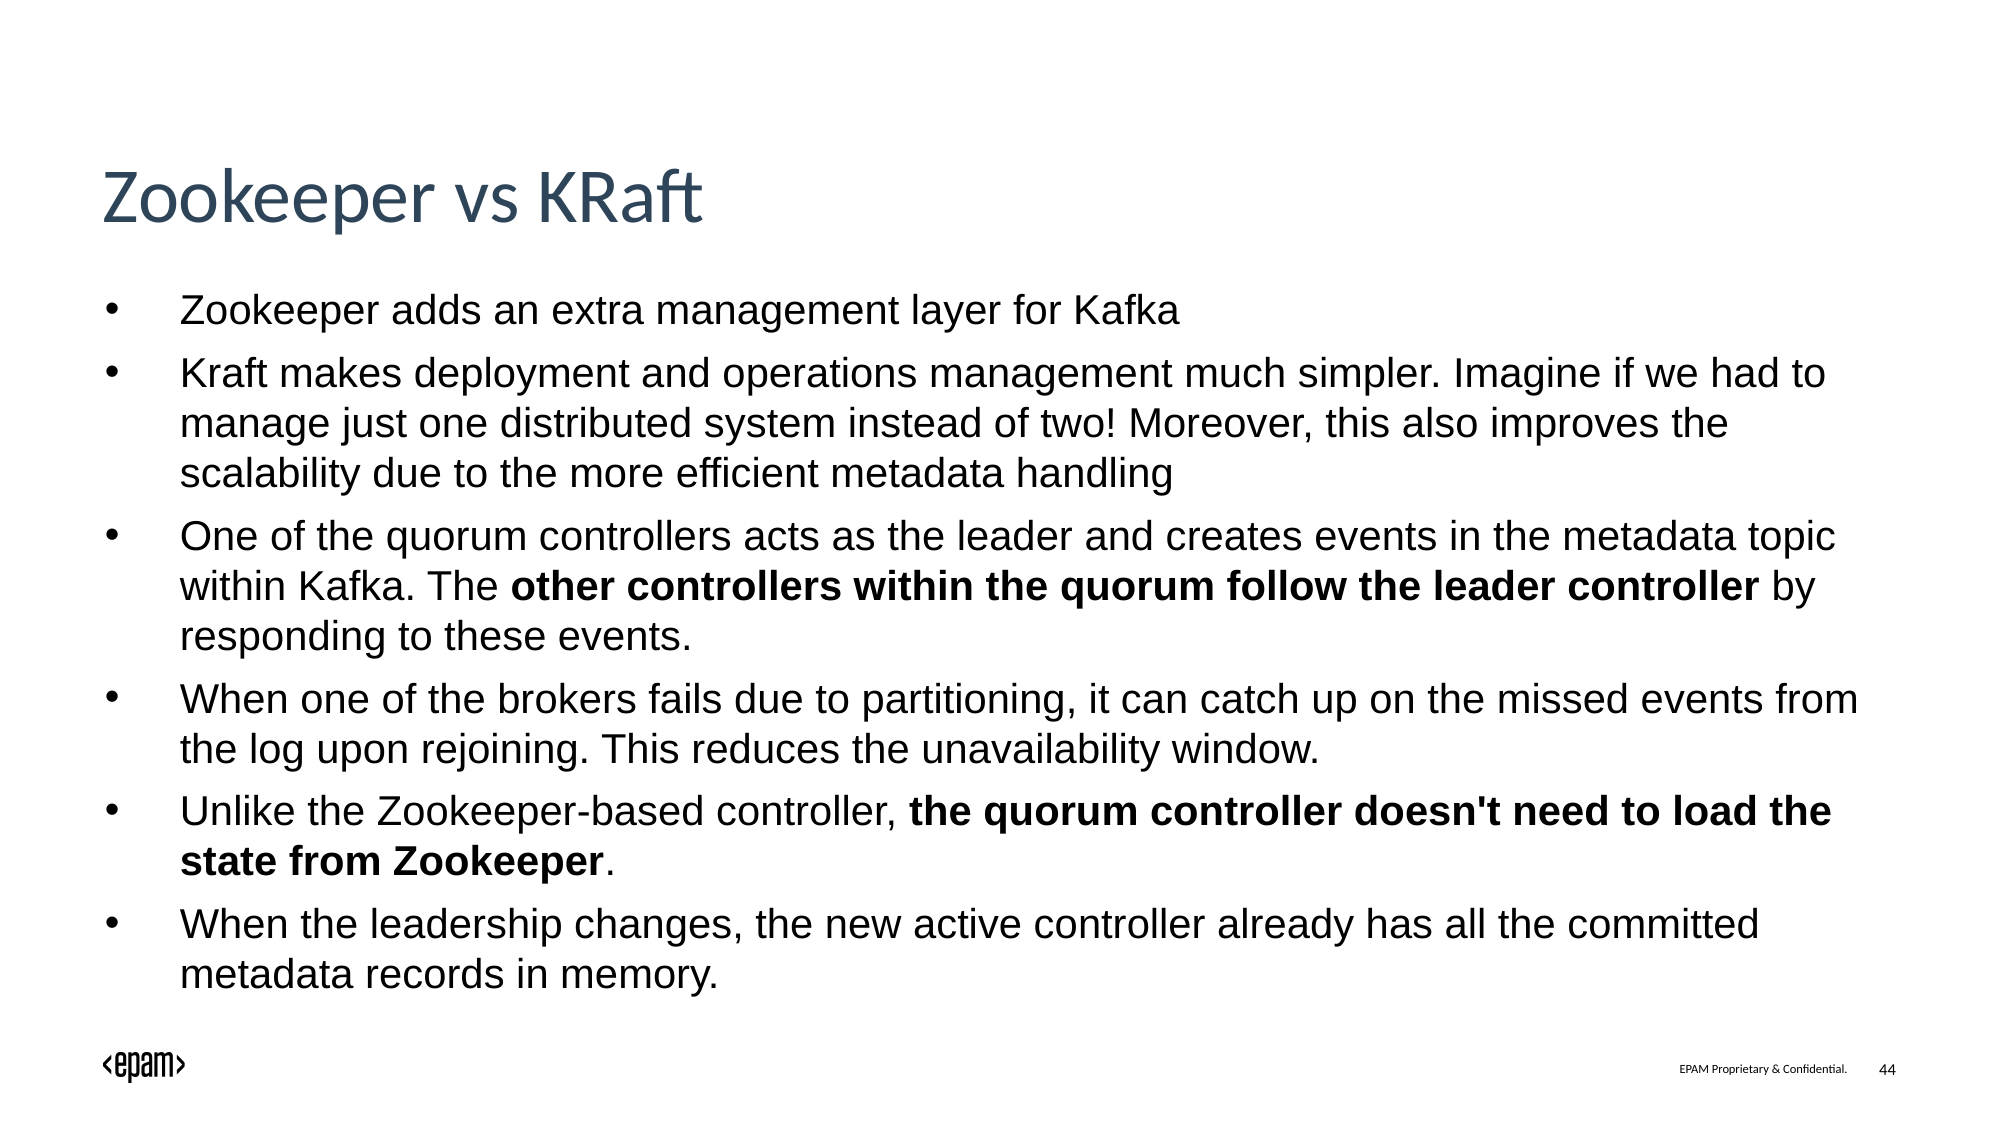

# Zookeeper vs KRaft
Zookeeper adds an extra management layer for Kafka
Kraft makes deployment and operations management much simpler. Imagine if we had to manage just one distributed system instead of two! Moreover, this also improves the scalability due to the more efficient metadata handling
One of the quorum controllers acts as the leader and creates events in the metadata topic within Kafka. The other controllers within the quorum follow the leader controller by responding to these events.
When one of the brokers fails due to partitioning, it can catch up on the missed events from the log upon rejoining. This reduces the unavailability window.
Unlike the Zookeeper-based controller, the quorum controller doesn't need to load the state from Zookeeper.
When the leadership changes, the new active controller already has all the committed metadata records in memory.